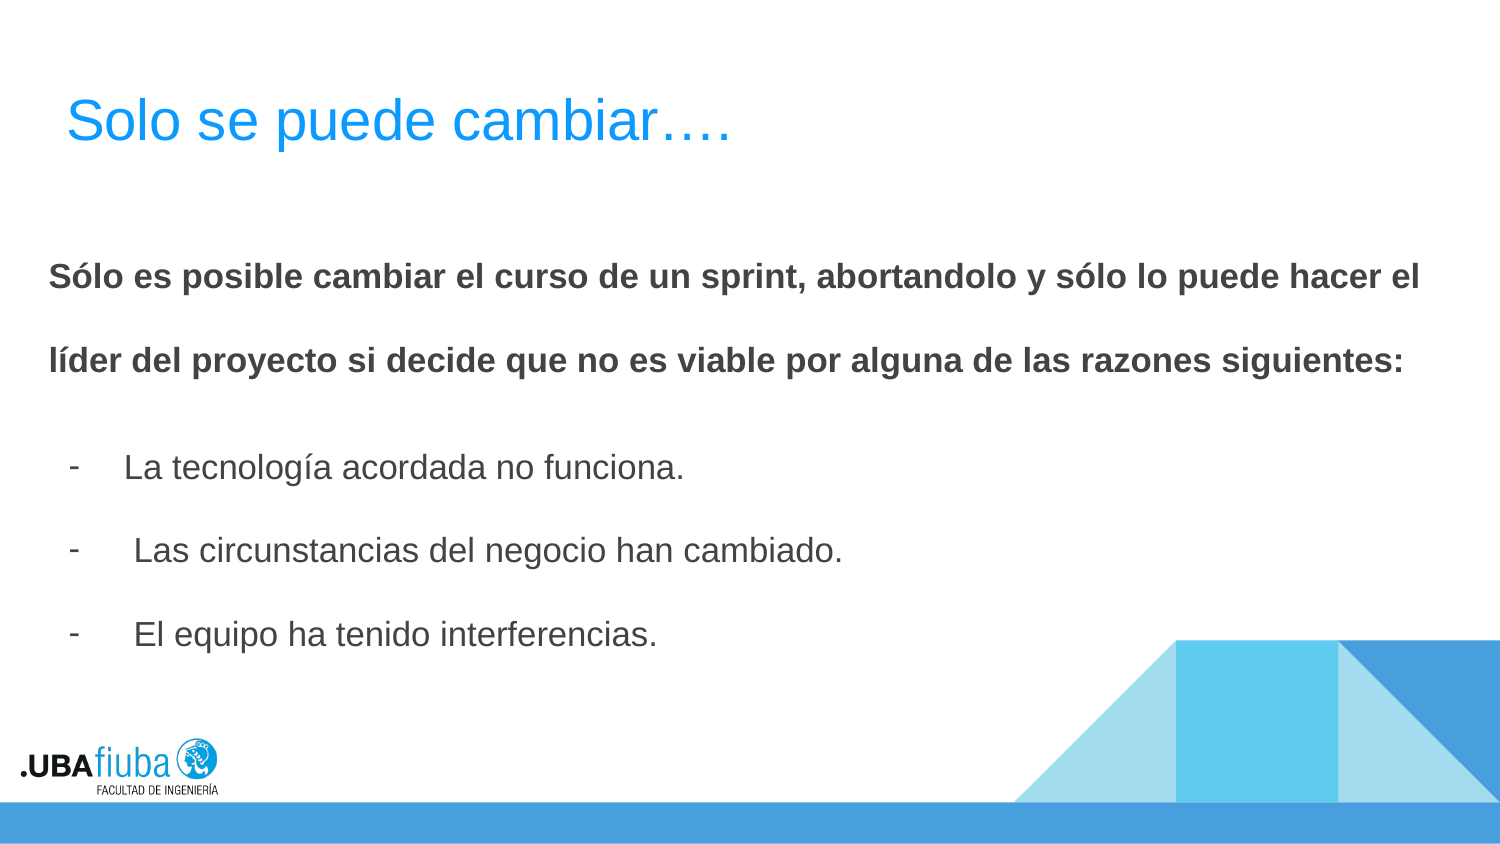

# Solo se puede cambiar….

Sólo es posible cambiar el curso de un sprint, abortandolo y sólo lo puede hacer el líder del proyecto si decide que no es viable por alguna de las razones siguientes:
La tecnología acordada no funciona.
 Las circunstancias del negocio han cambiado.
 El equipo ha tenido interferencias.